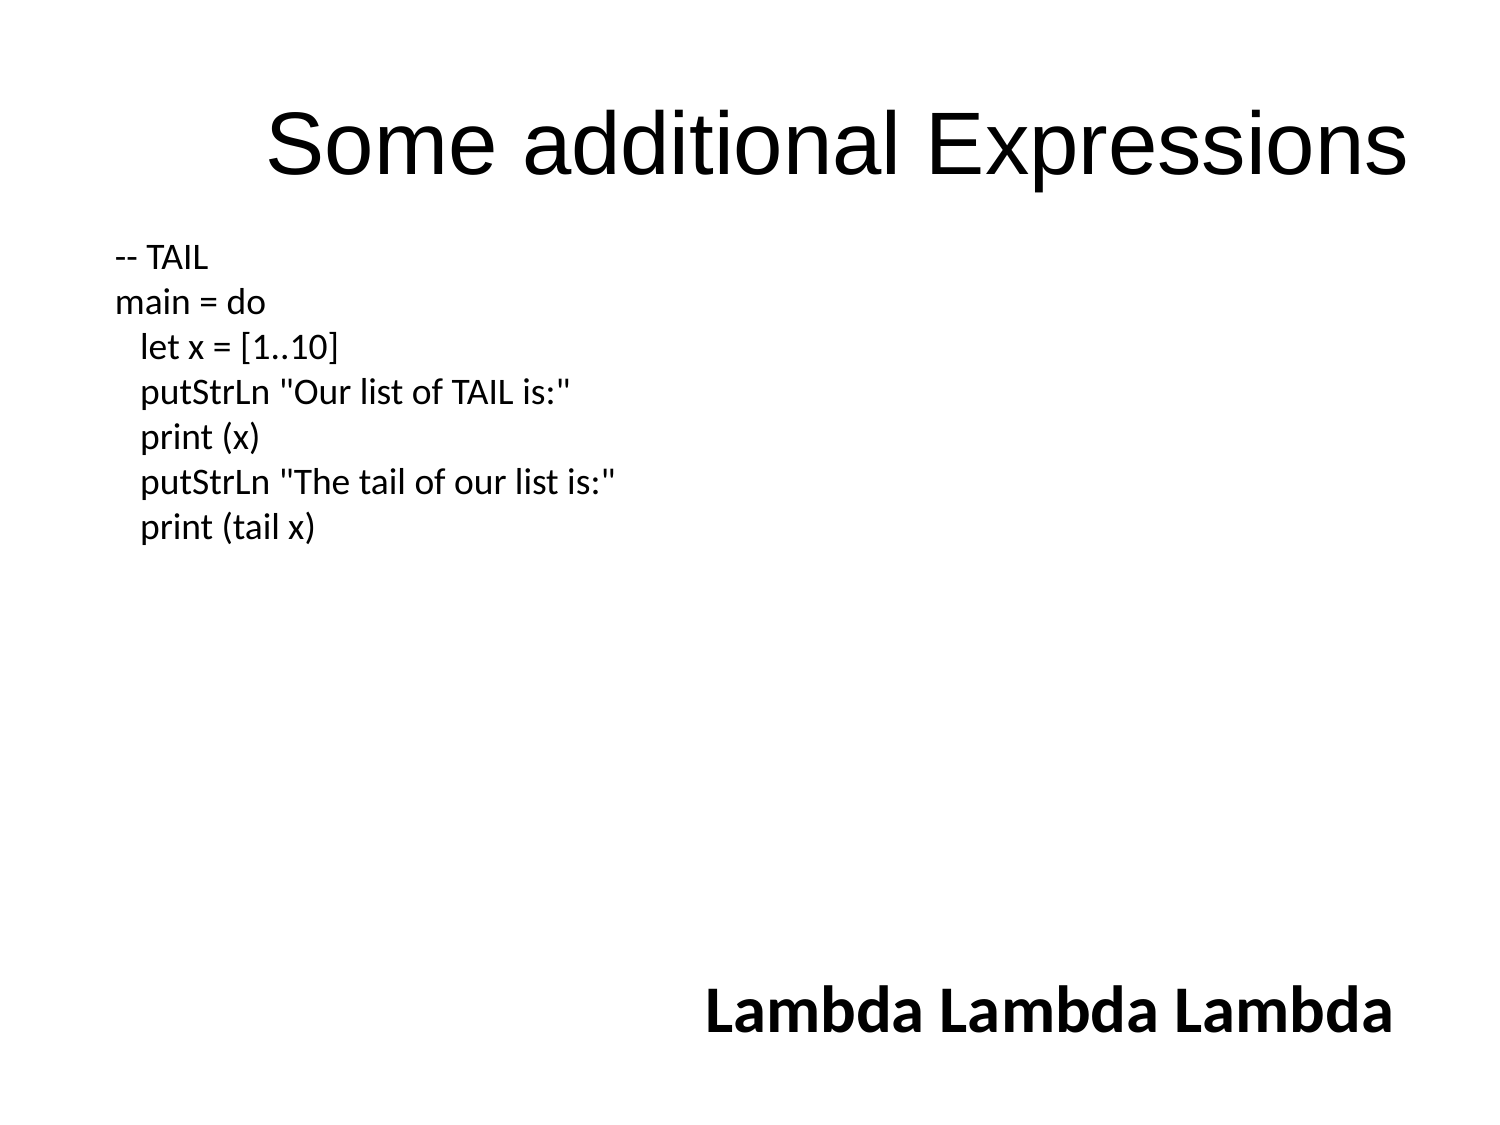

Some additional Expressions

-- TAIL
main = do
   let x = [1..10]
   putStrLn "Our list of TAIL is:"
   print (x)
   putStrLn "The tail of our list is:"
   print (tail x)
Lambda Lambda Lambda